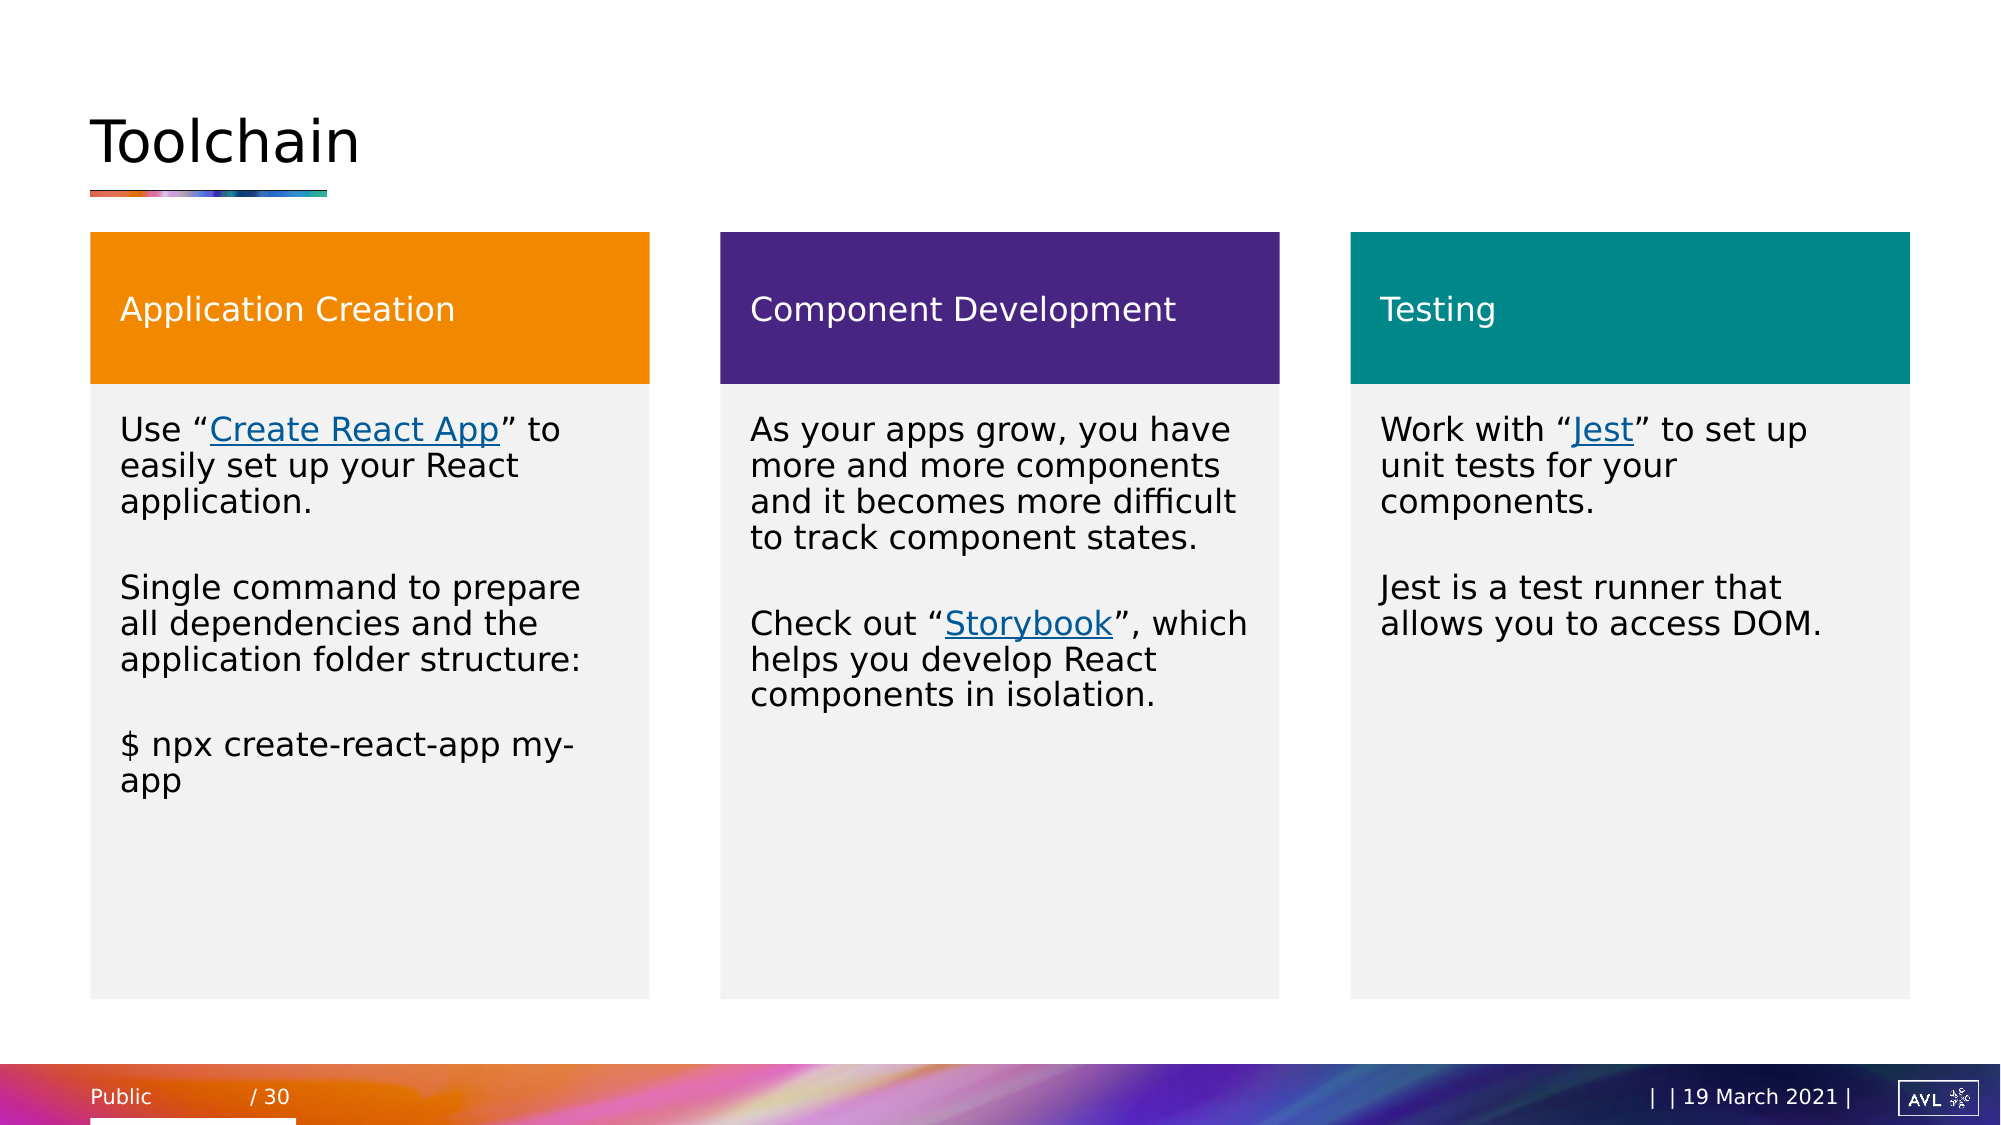

# Toolchain
Application Creation
Component Development
Testing
Use “Create React App” to easily set up your React application.
Single command to prepare all dependencies and the application folder structure:
$ npx create-react-app my-app

As your apps grow, you have more and more components and it becomes more difficult to track component states.
Check out “Storybook”, which helps you develop React components in isolation.
Work with “Jest” to set up unit tests for your components.
Jest is a test runner that allows you to access DOM.